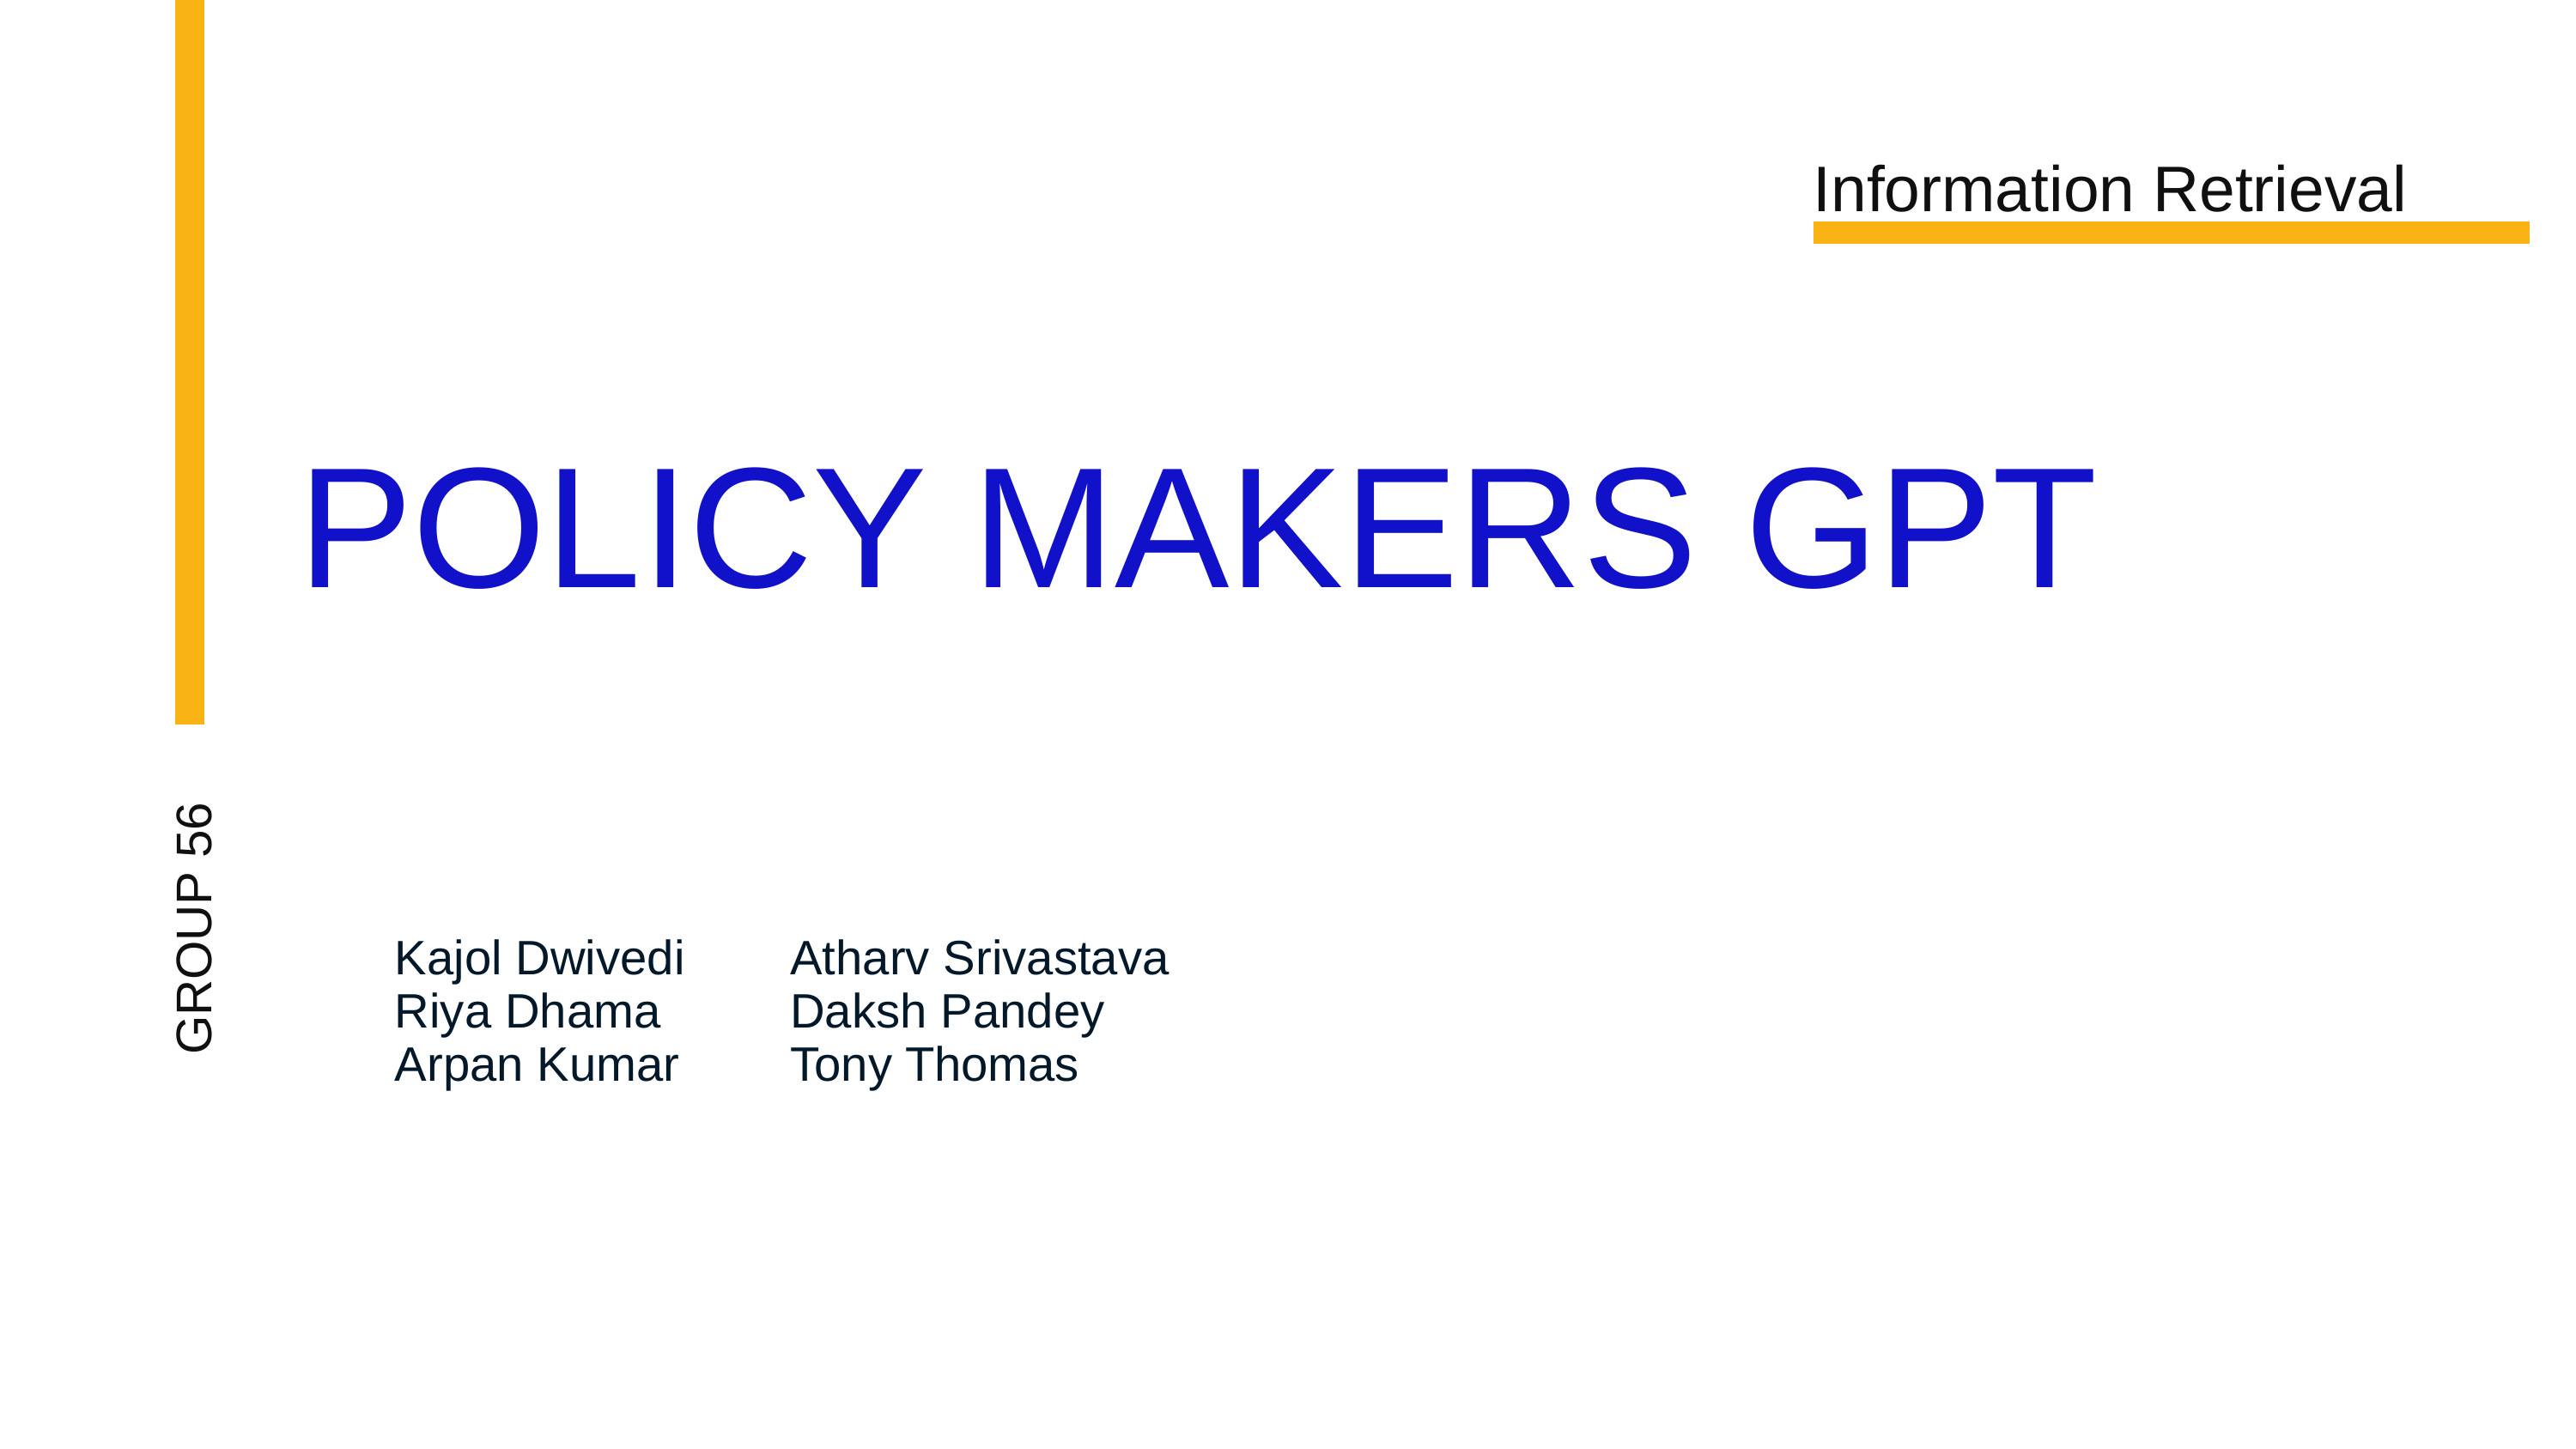

Information Retrieval

POLICY MAKERS GPT
GROUP 56
Atharv Srivastava
Daksh Pandey
Tony Thomas

Kajol Dwivedi
Riya Dhama
Arpan Kumar